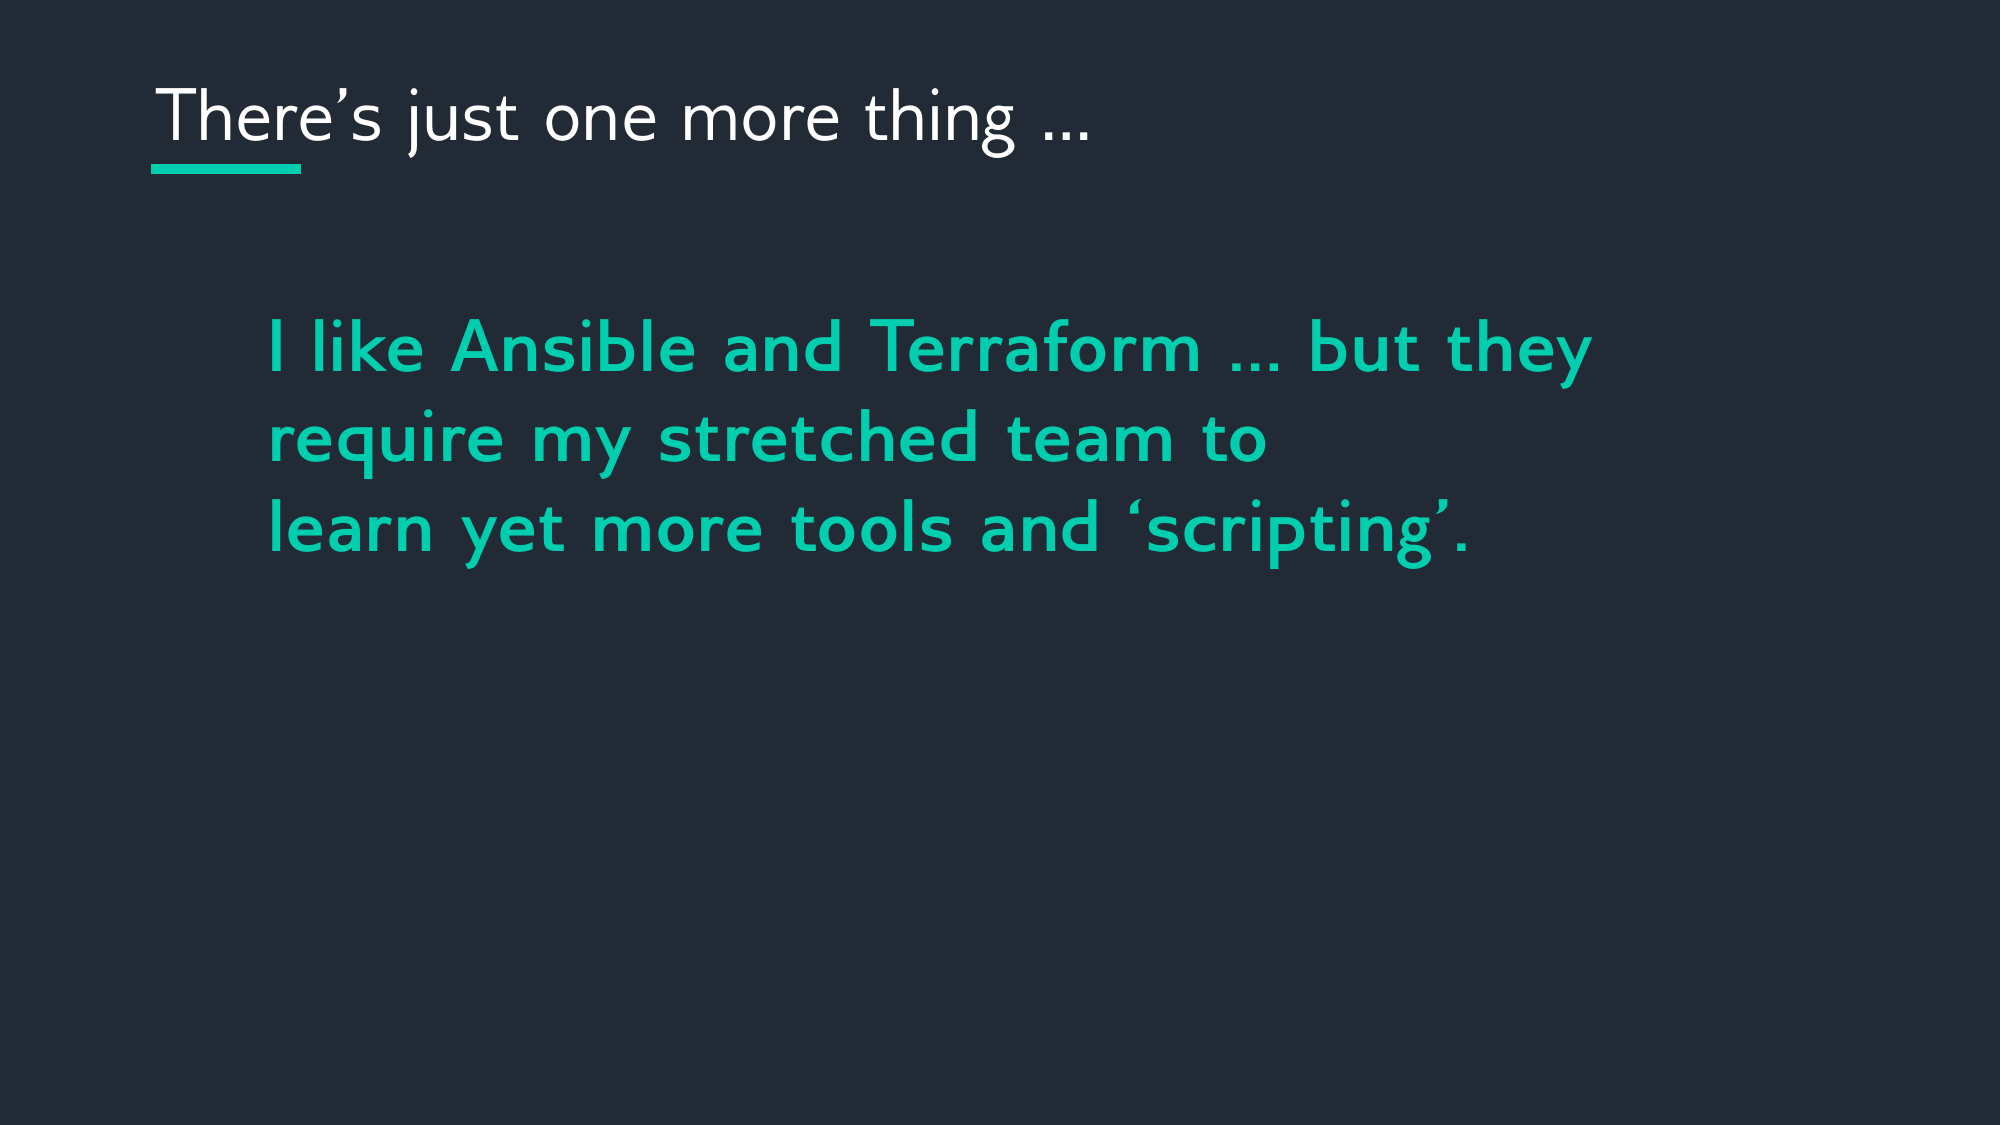

There’s just one more thing …
I like Ansible and Terraform … but they
require my stretched team to
learn yet more tools and ‘scripting’.